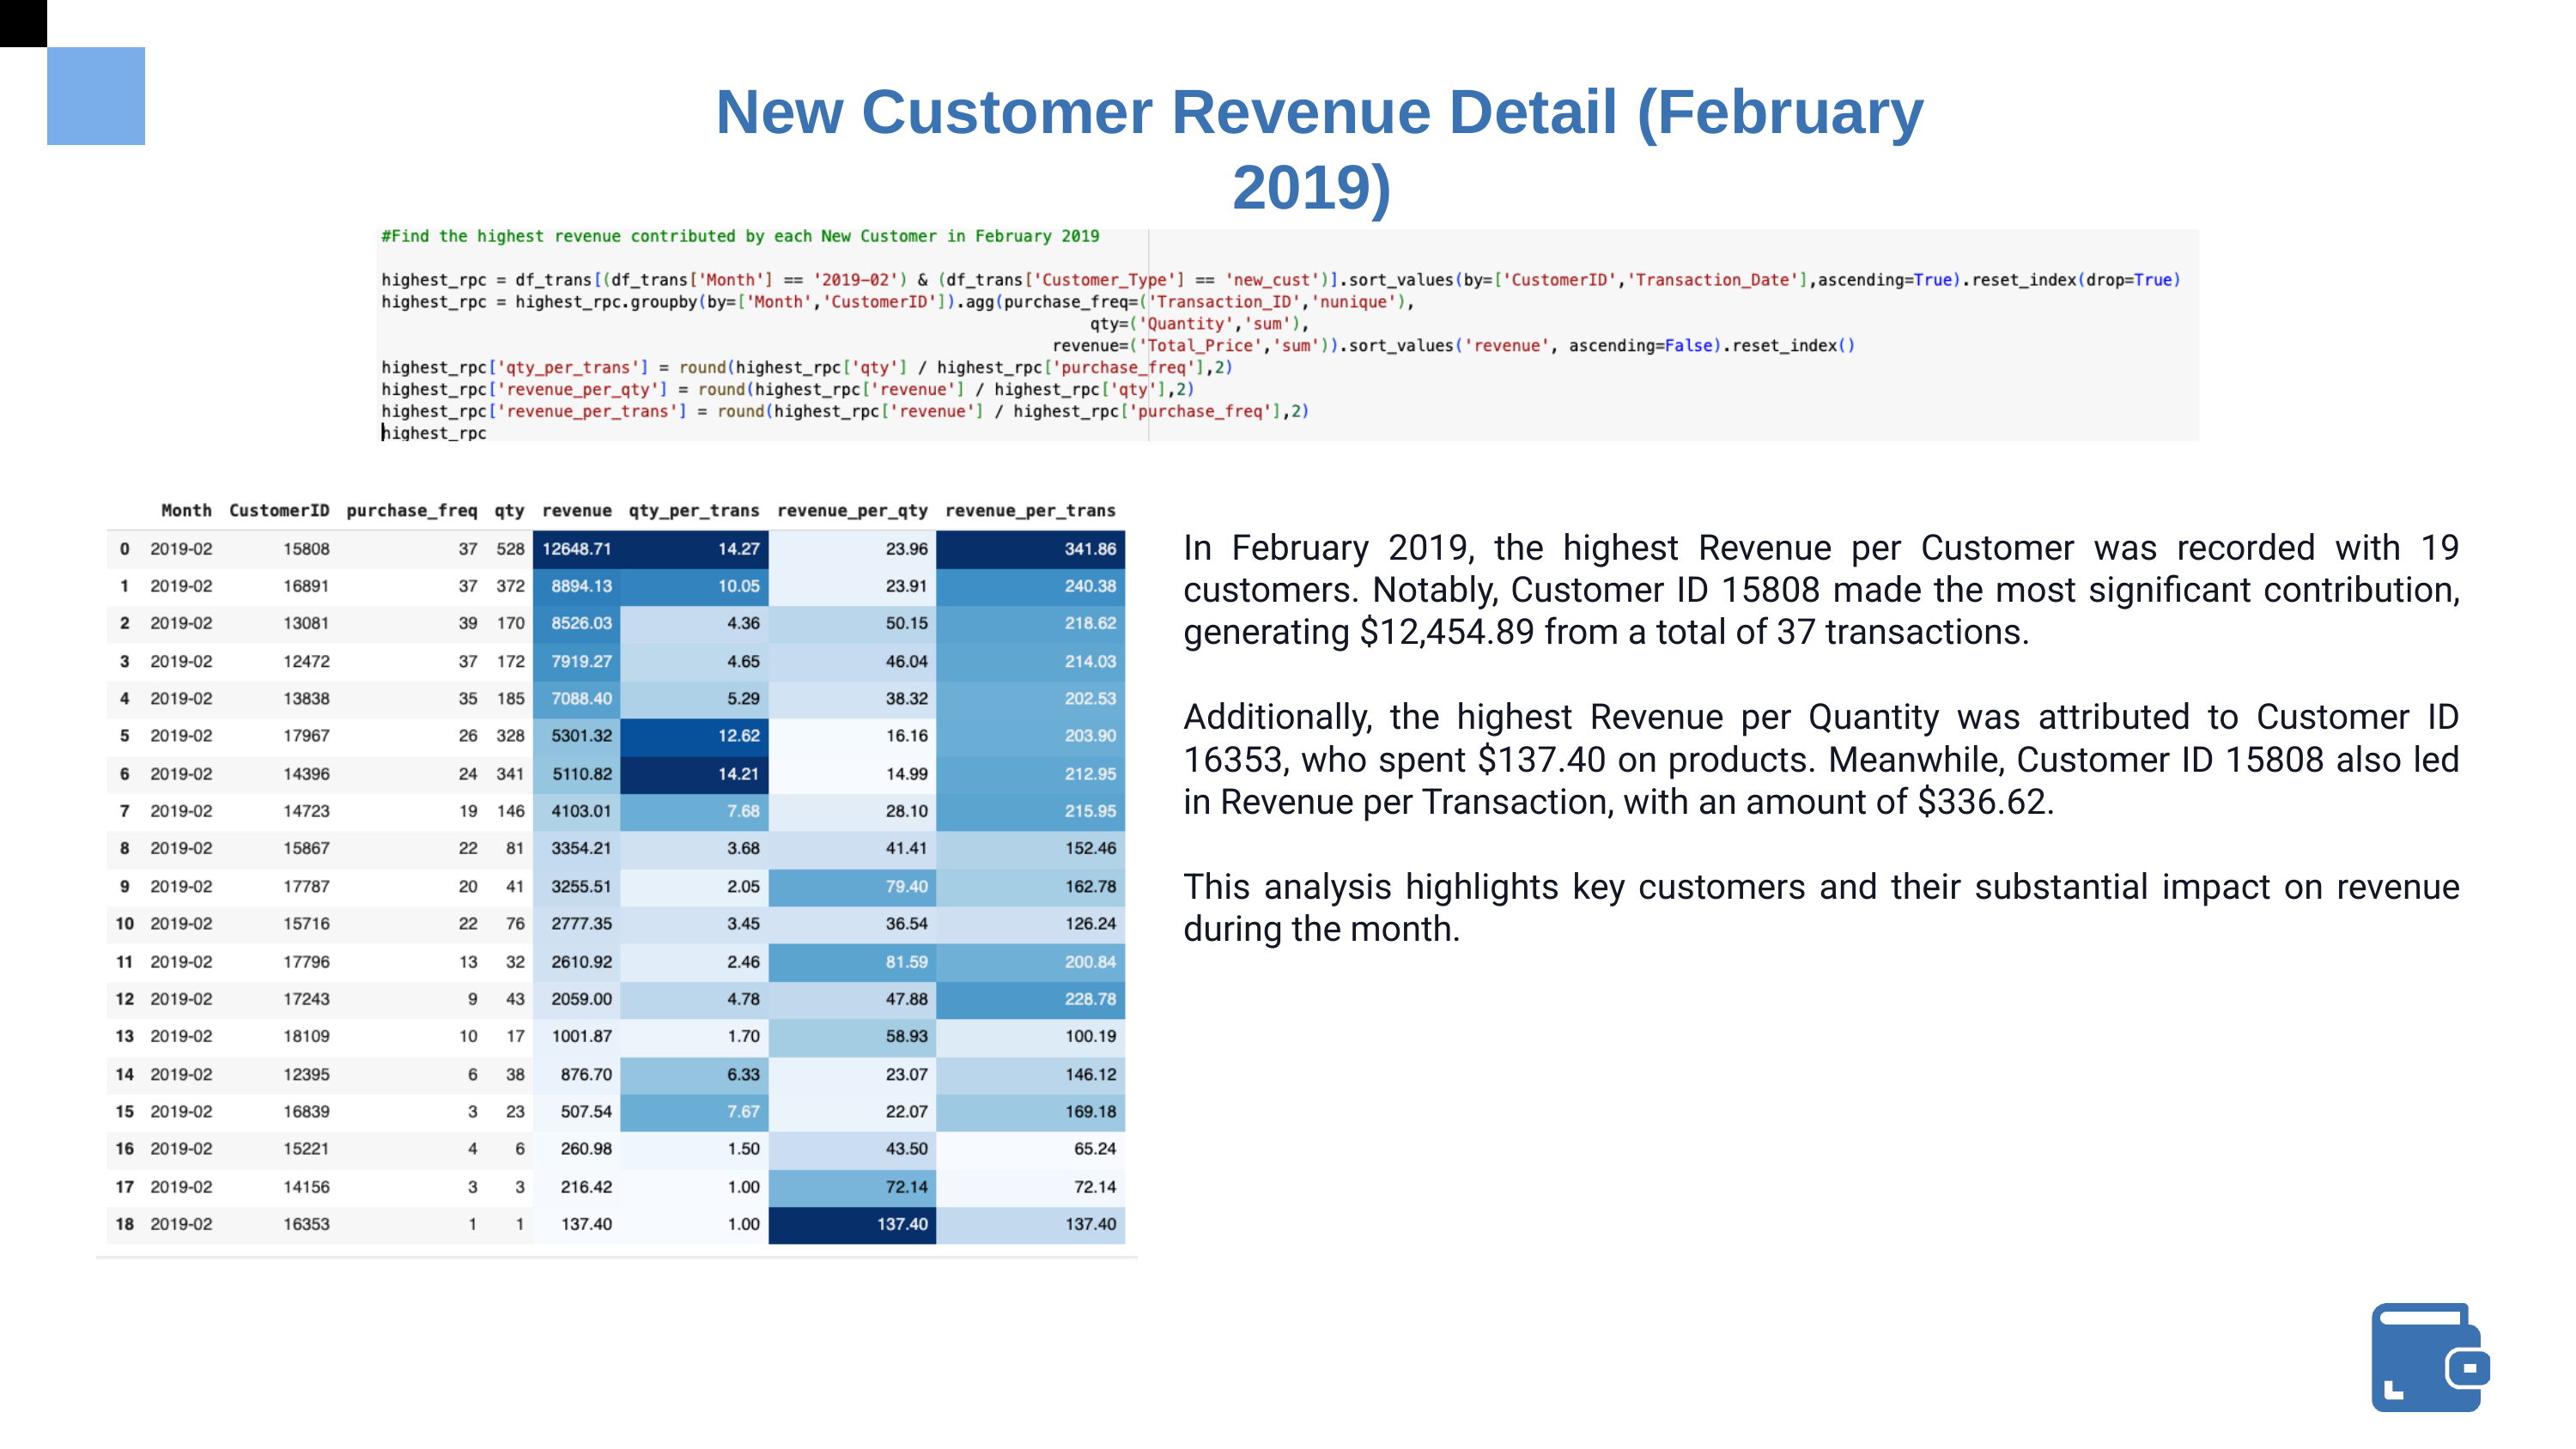

New Customer Revenue Detail (February 2019)

In February 2019, the highest Revenue per Customer was recorded with 19 customers. Notably, Customer ID 15808 made the most significant contribution, generating $12,454.89 from a total of 37 transactions.

Additionally, the highest Revenue per Quantity was attributed to Customer ID 16353, who spent $137.40 on products. Meanwhile, Customer ID 15808 also led in Revenue per Transaction, with an amount of $336.62.

This analysis highlights key customers and their substantial impact on revenue during the month.